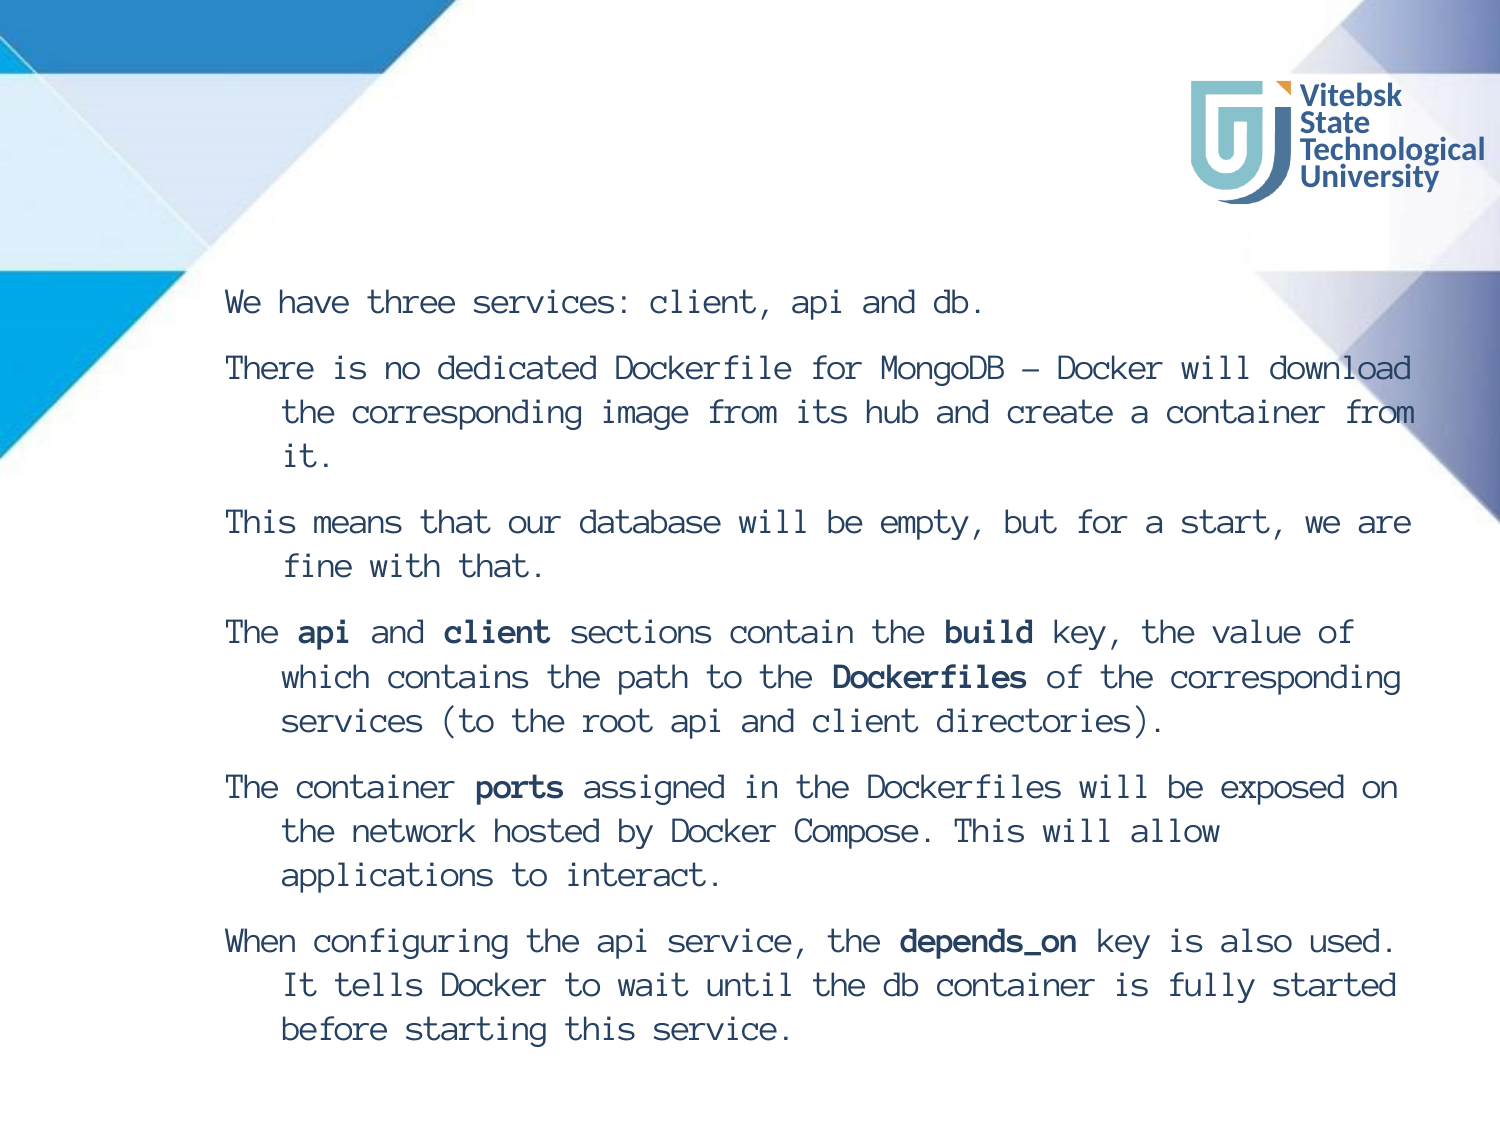

#
We have three services: client, api and db.
There is no dedicated Dockerfile for MongoDB - Docker will download the corresponding image from its hub and create a container from it.
This means that our database will be empty, but for a start, we are fine with that.
The api and client sections contain the build key, the value of which contains the path to the Dockerfiles of the corresponding services (to the root api and client directories).
The container ports assigned in the Dockerfiles will be exposed on the network hosted by Docker Compose. This will allow applications to interact.
When configuring the api service, the depends_on key is also used. It tells Docker to wait until the db container is fully started before starting this service.